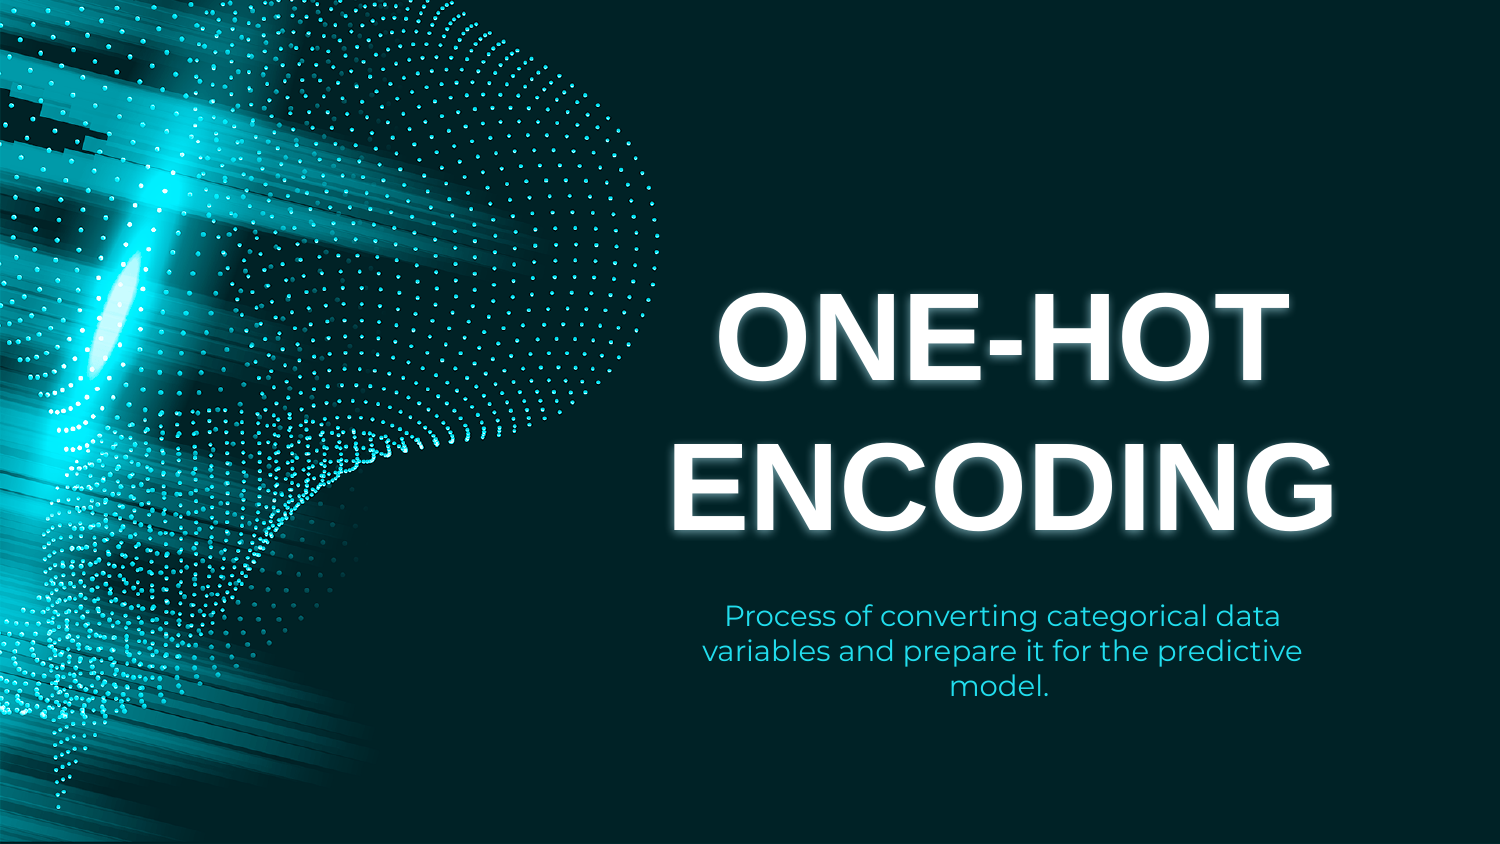

# ONE-HOT ENCODING
Process of converting categorical data variables and prepare it for the predictive model.